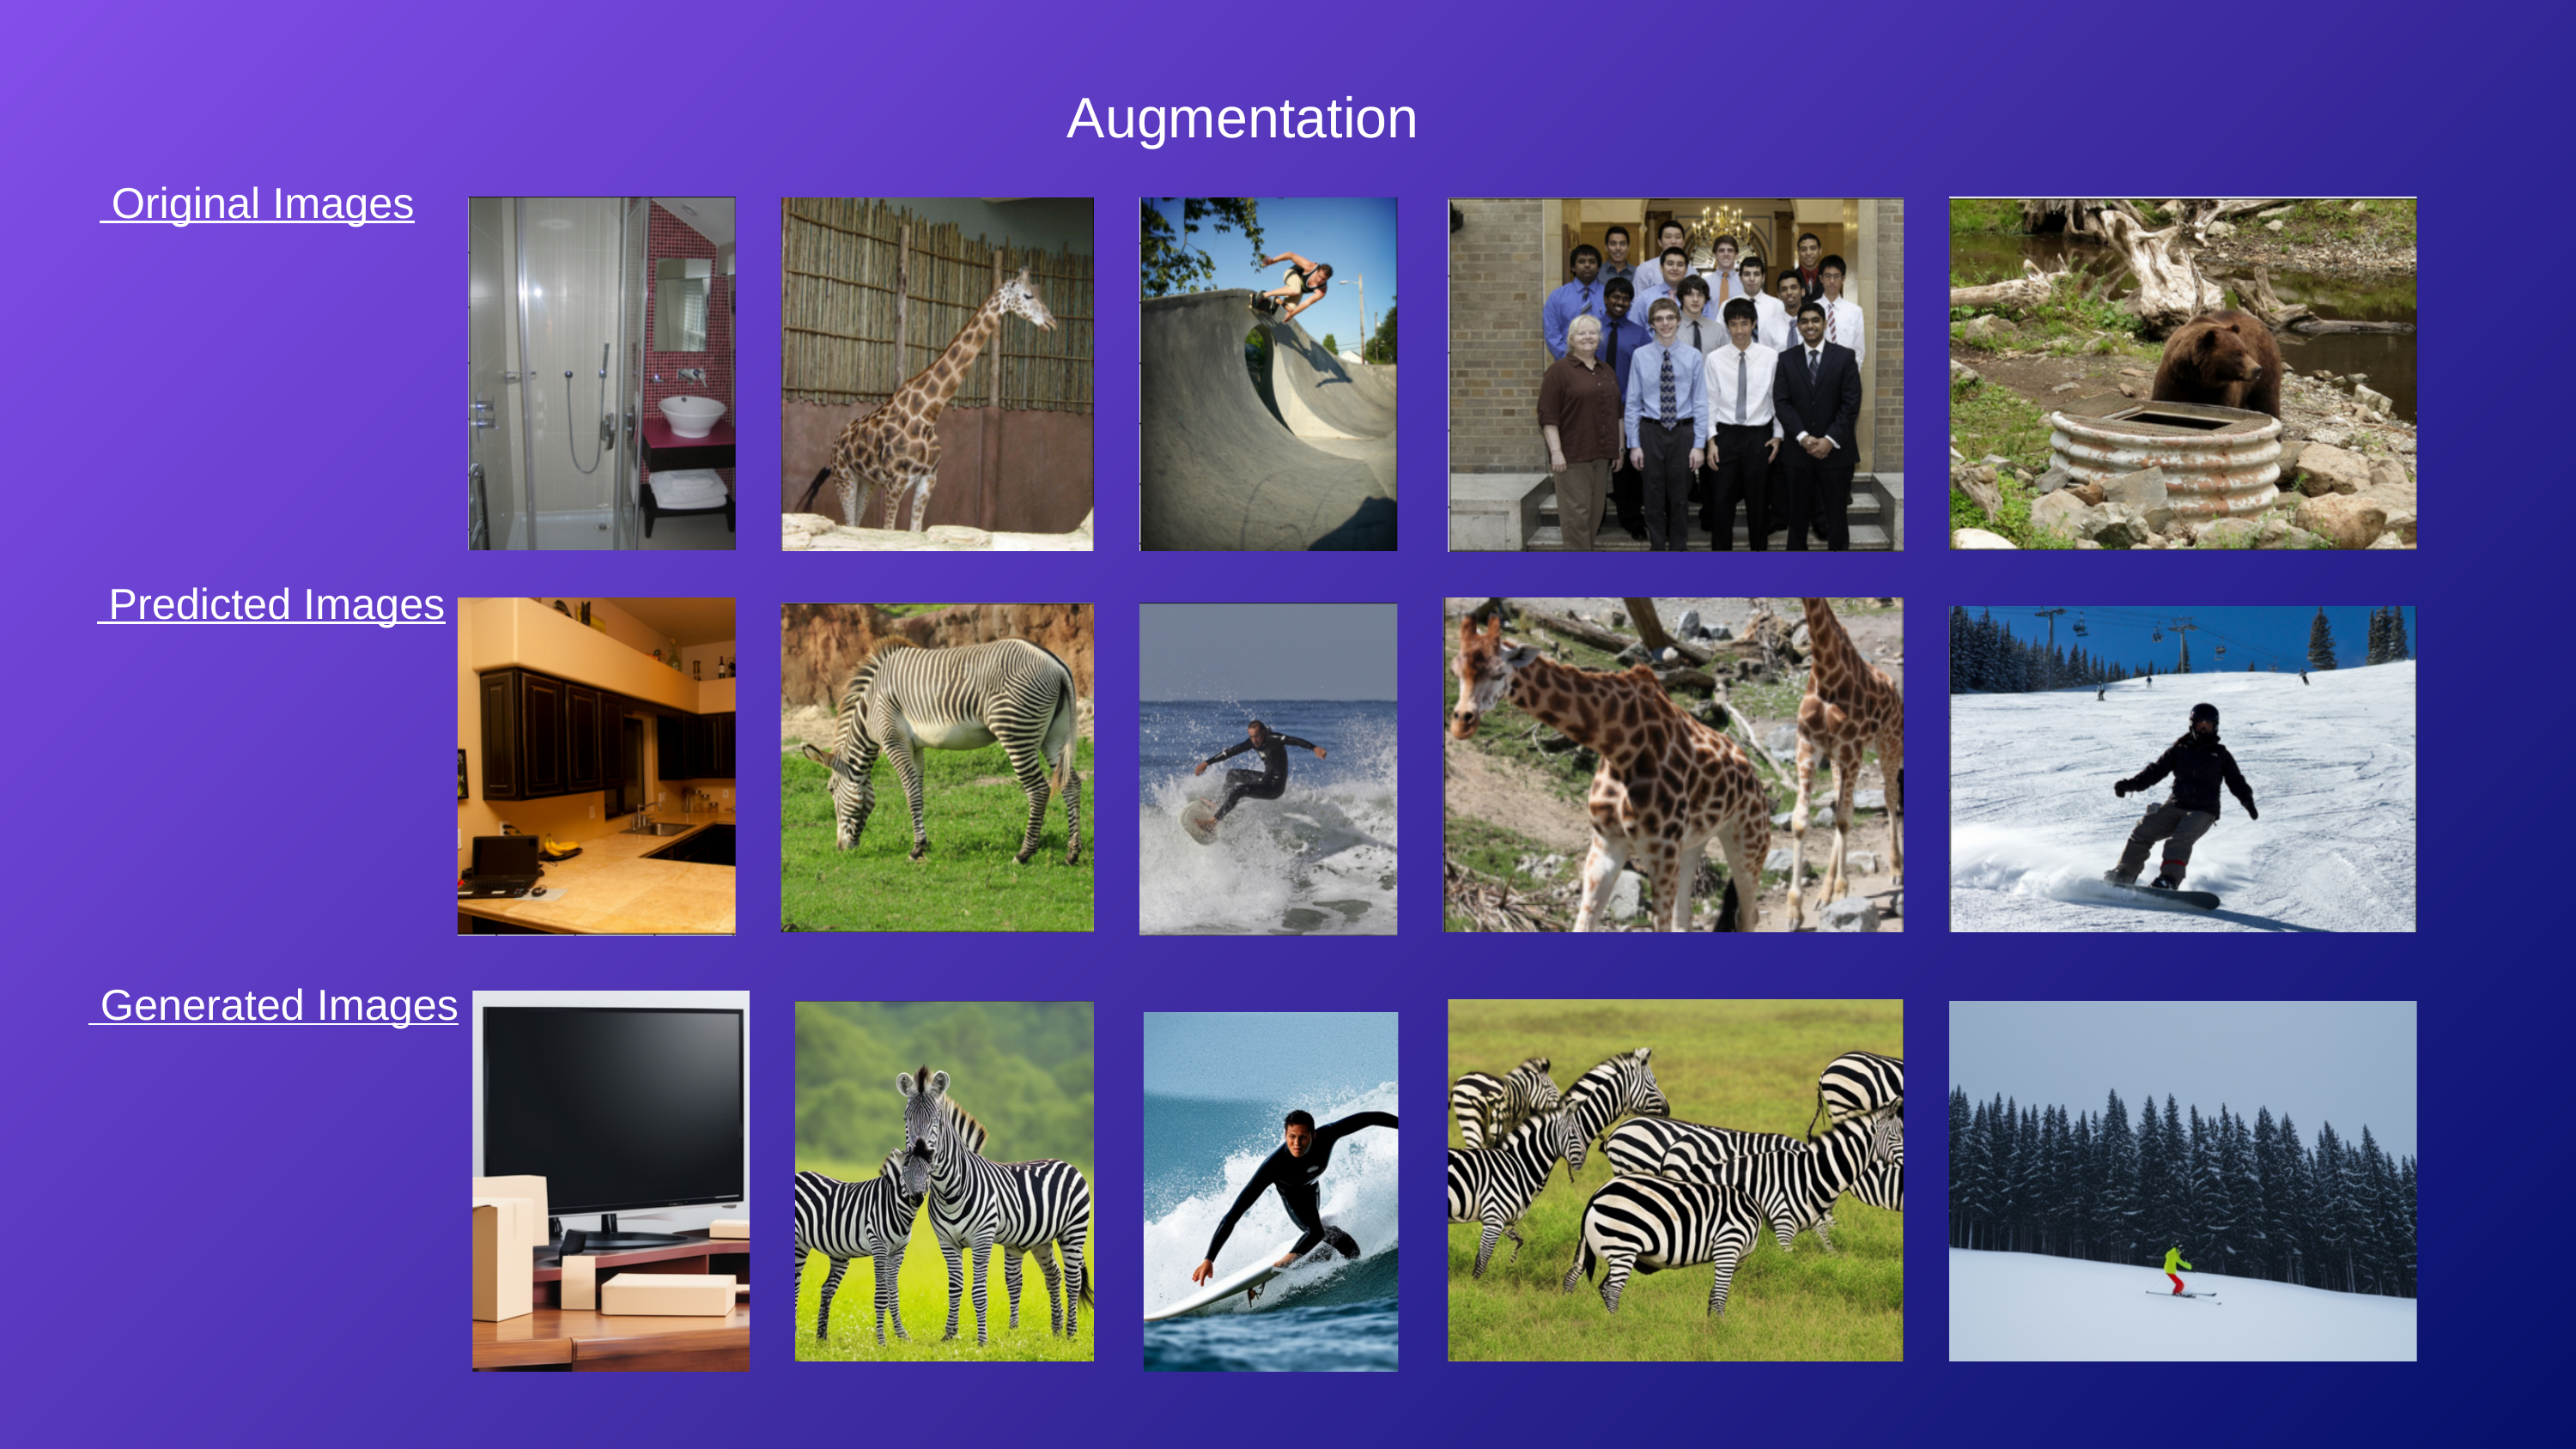

Augmentation
 Original Images

 Predicted Images

 Generated Images